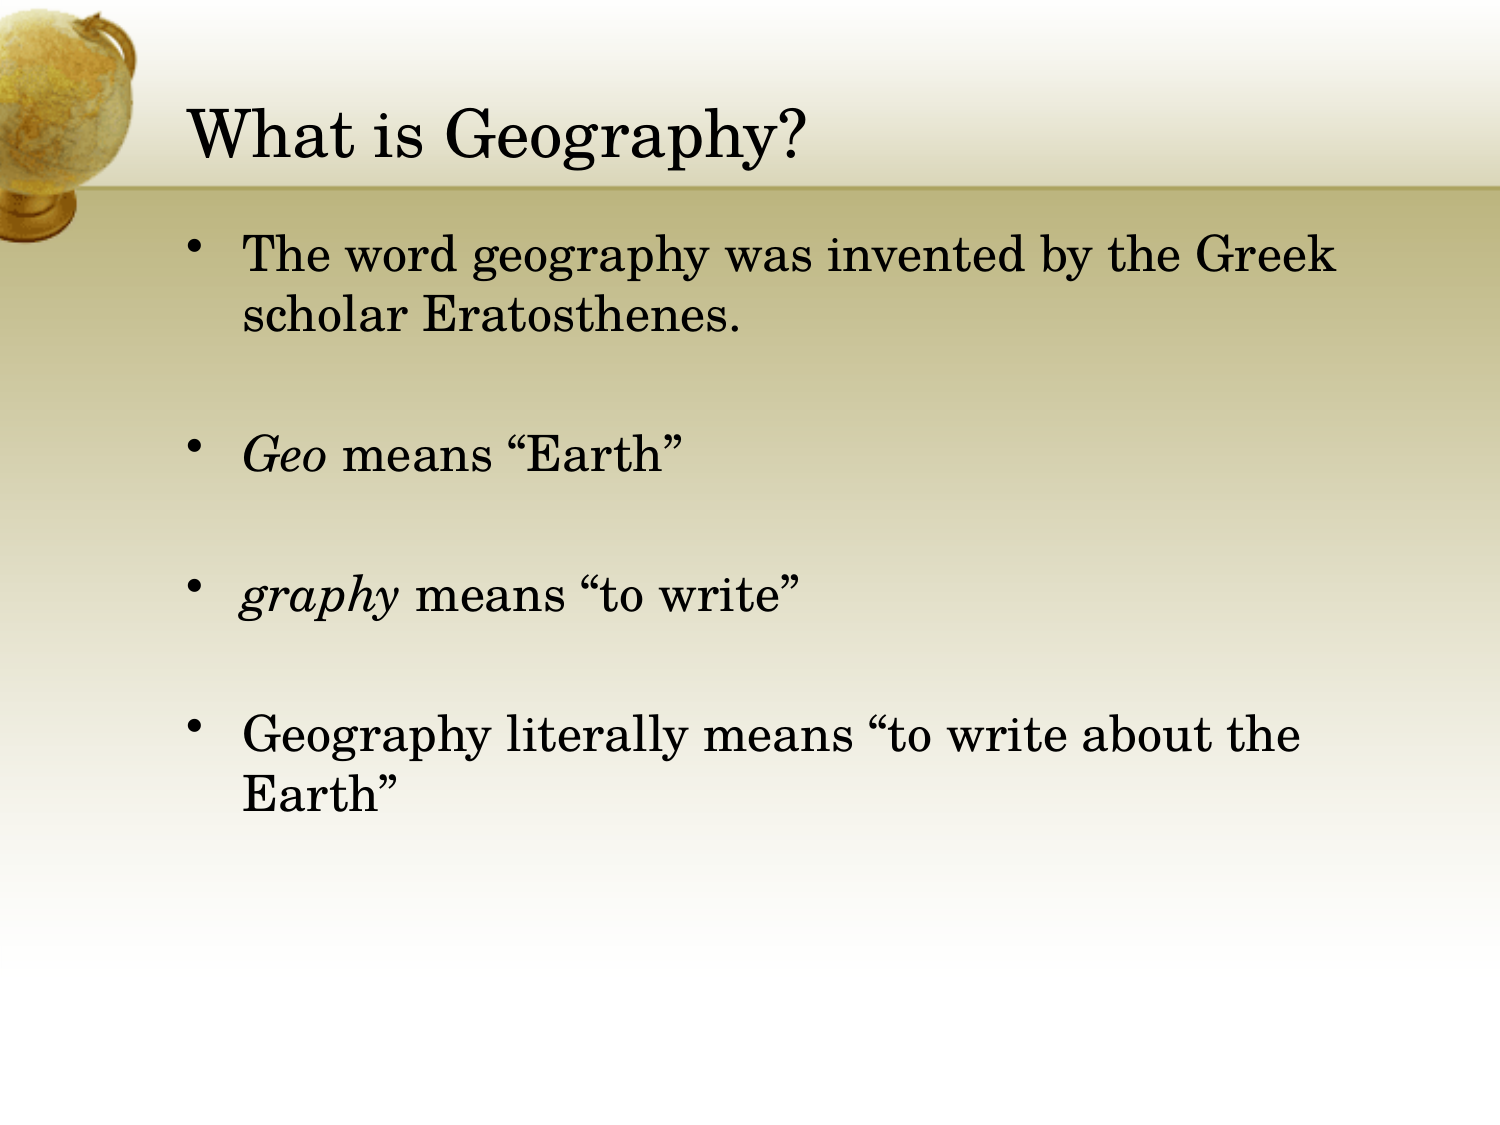

# What is Geography?
The word geography was invented by the Greek scholar Eratosthenes.

Geo means “Earth”

graphy means “to write”

Geography literally means “to write about the Earth”